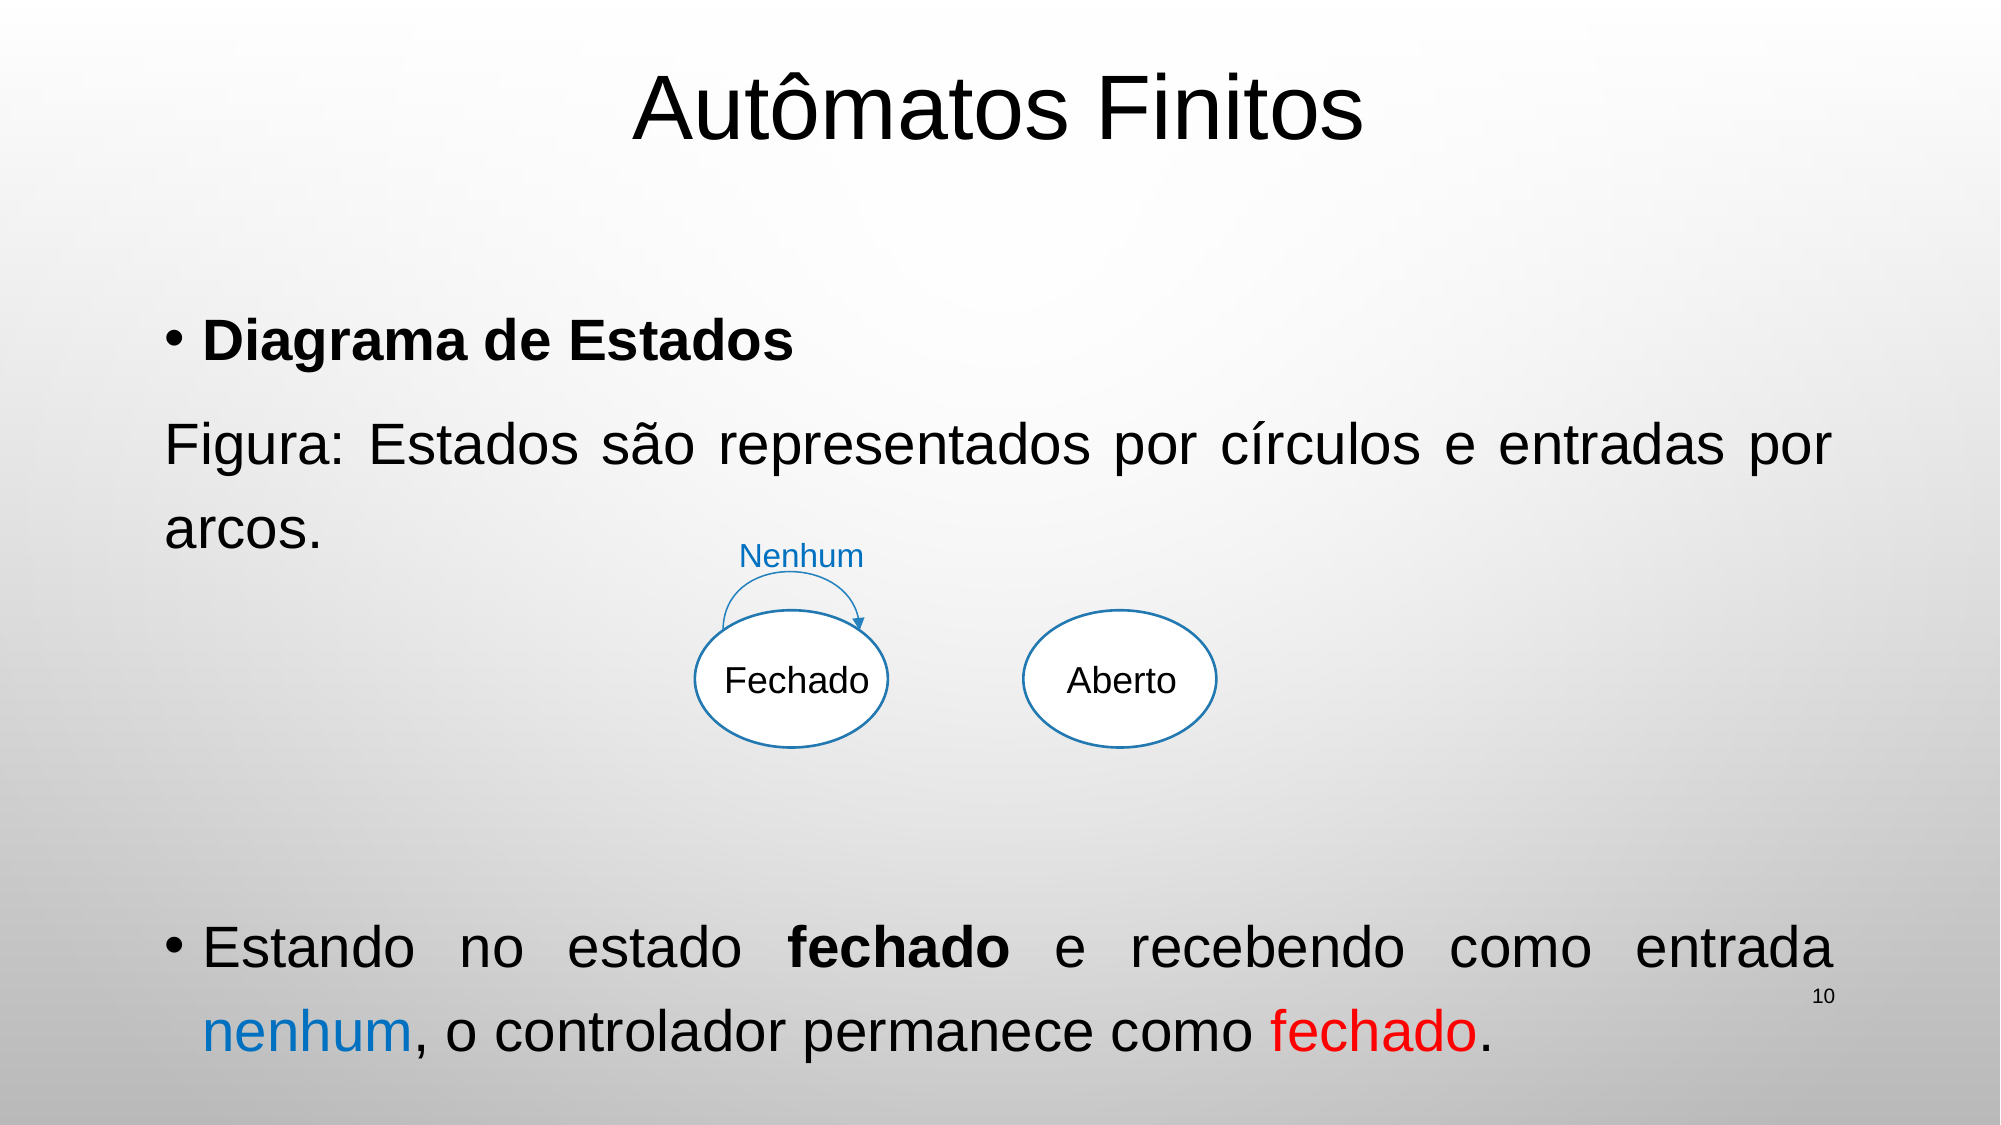

# Autômatos Finitos
Diagrama de Estados
Figura: Estados são representados por círculos e entradas por arcos.

Estando no estado fechado e recebendo como entrada nenhum, o controlador permanece como fechado.
Nenhum
Fe
Fe
Fechado
Aberto
10